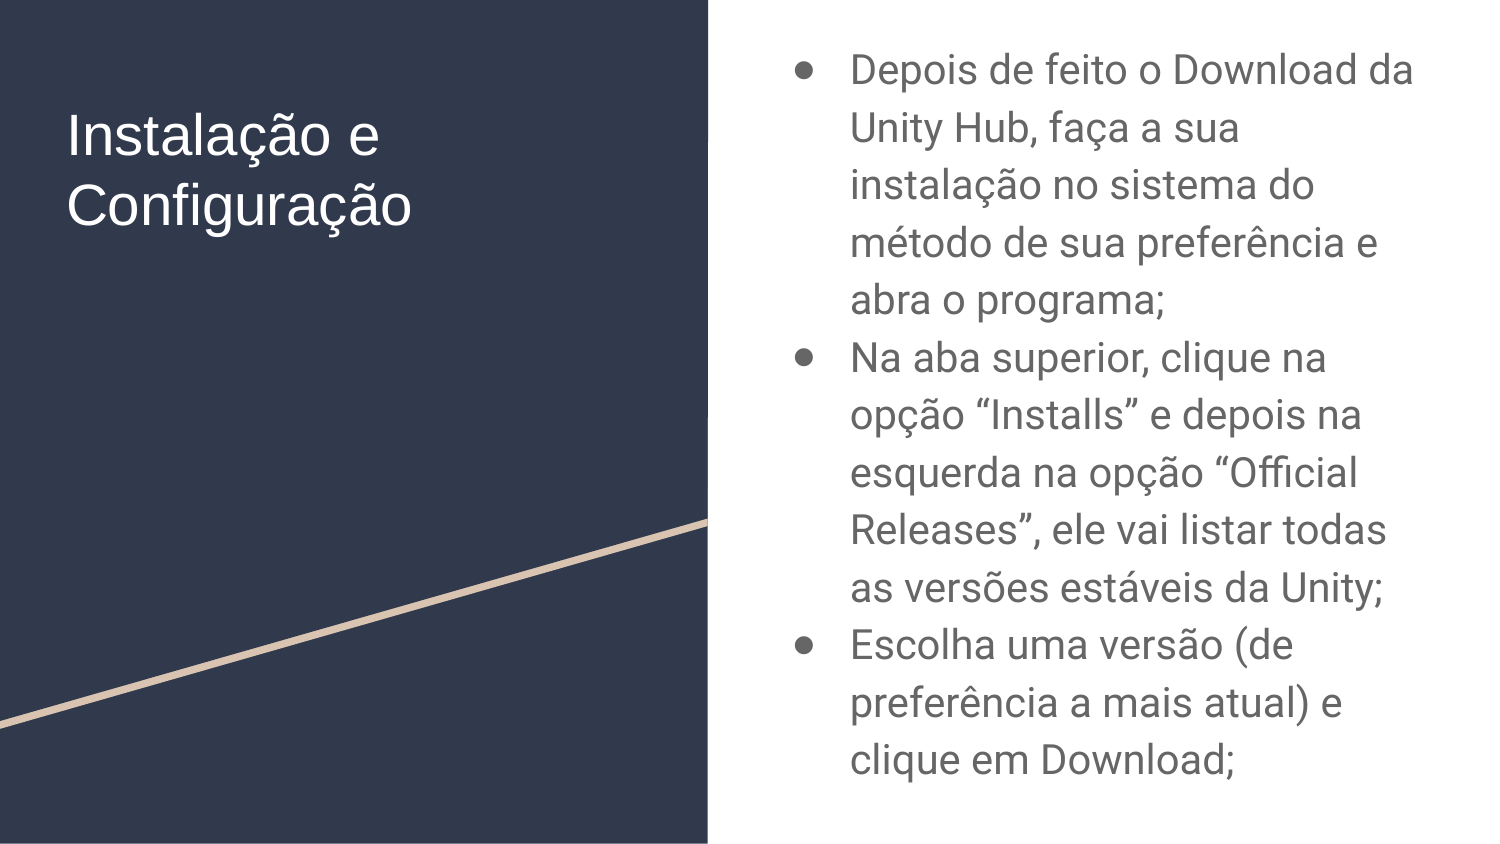

Depois de feito o Download da Unity Hub, faça a sua instalação no sistema do método de sua preferência e abra o programa;
Na aba superior, clique na opção “Installs” e depois na esquerda na opção “Official Releases”, ele vai listar todas as versões estáveis da Unity;
Escolha uma versão (de preferência a mais atual) e clique em Download;
# Instalação e Configuração